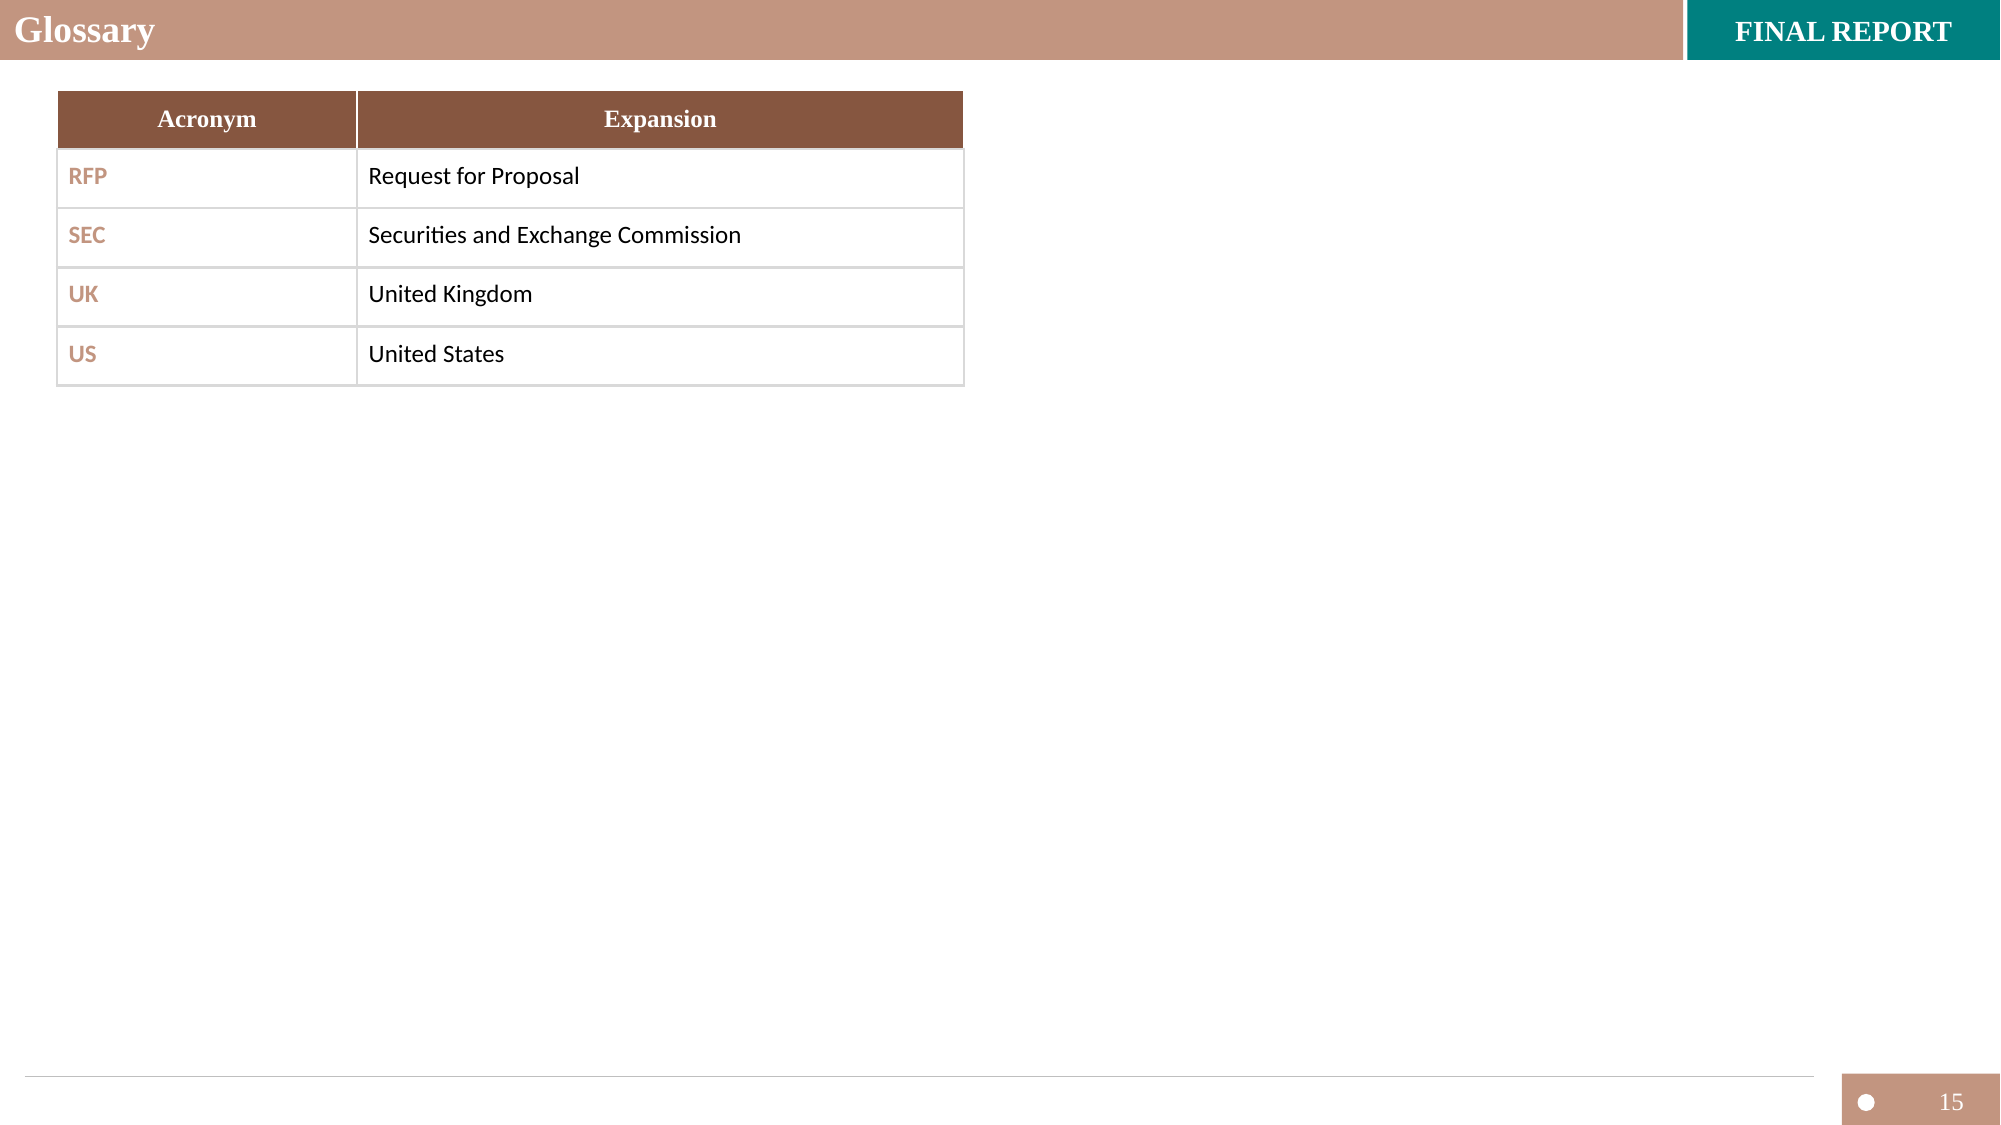

# Glossary
| Acronym | Expansion |
| --- | --- |
| RFP | Request for Proposal |
| SEC | Securities and Exchange Commission |
| UK | United Kingdom |
| US | United States |